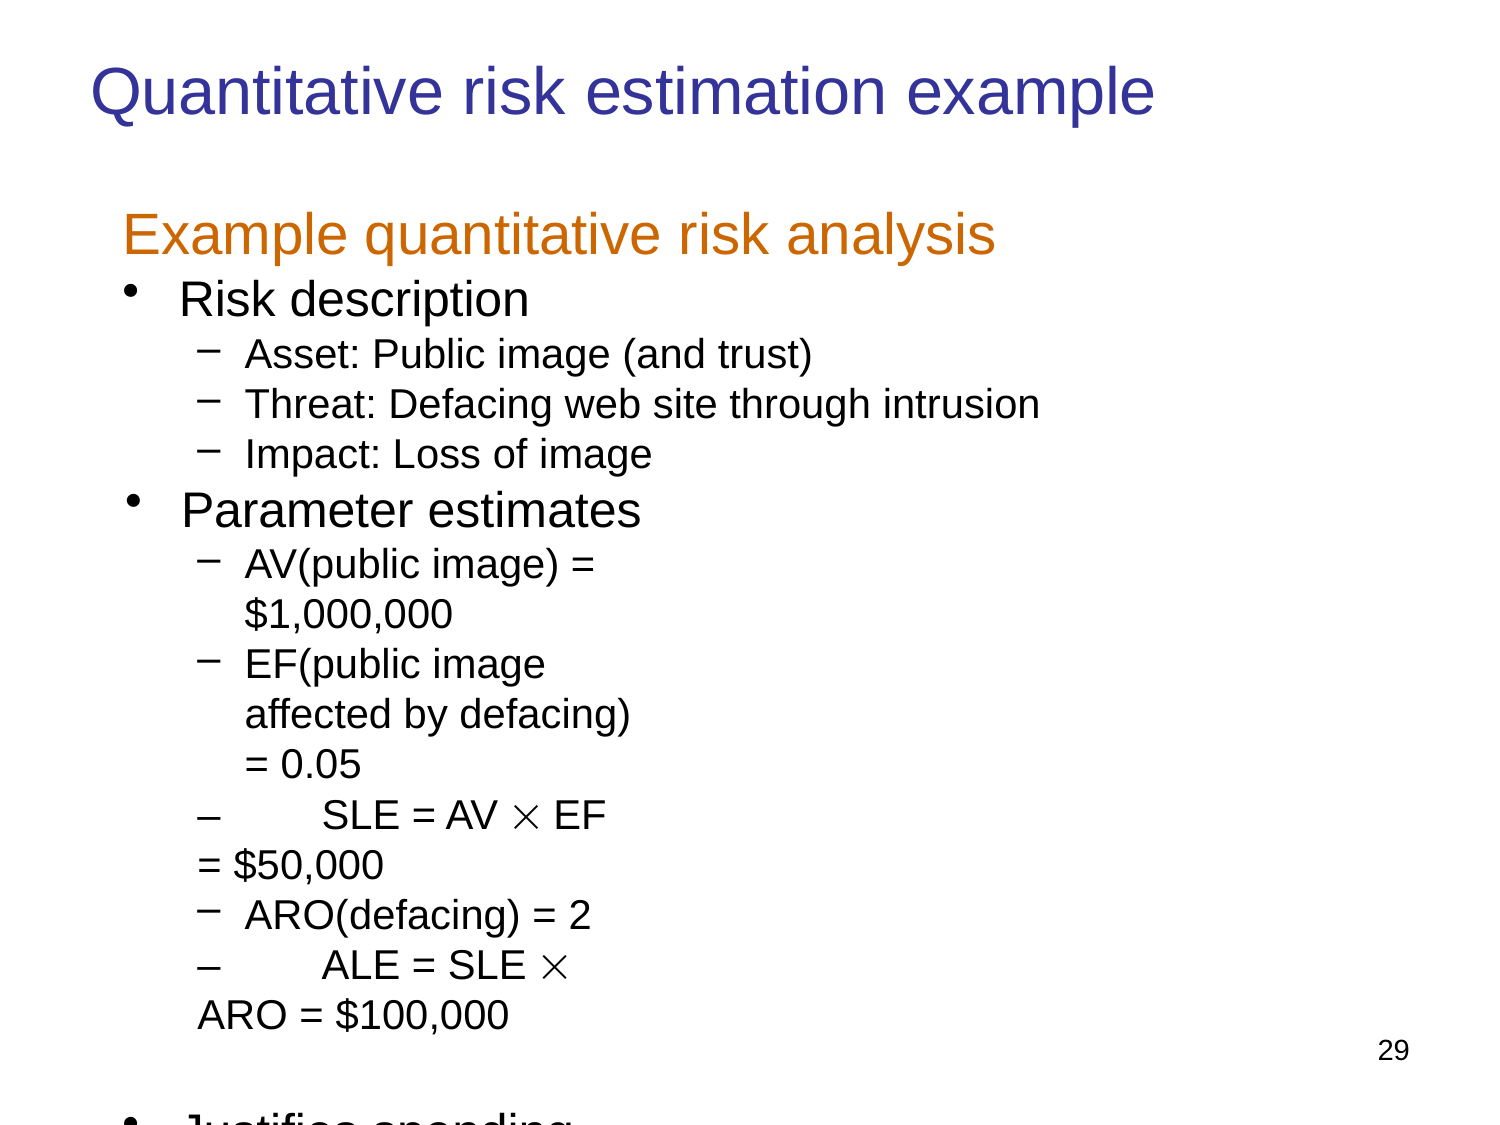

# Quantitative risk estimation example
Example quantitative risk analysis
Risk description
Asset: Public image (and trust)
Threat: Defacing web site through intrusion
Impact: Loss of image
Parameter estimates
AV(public image) = $1,000,000
EF(public image affected by defacing) = 0.05
–	SLE = AV × EF = $50,000
ARO(defacing) = 2
–	ALE = SLE × ARO = $100,000

Justifies spending up to $100,000 p.a. on controls
29